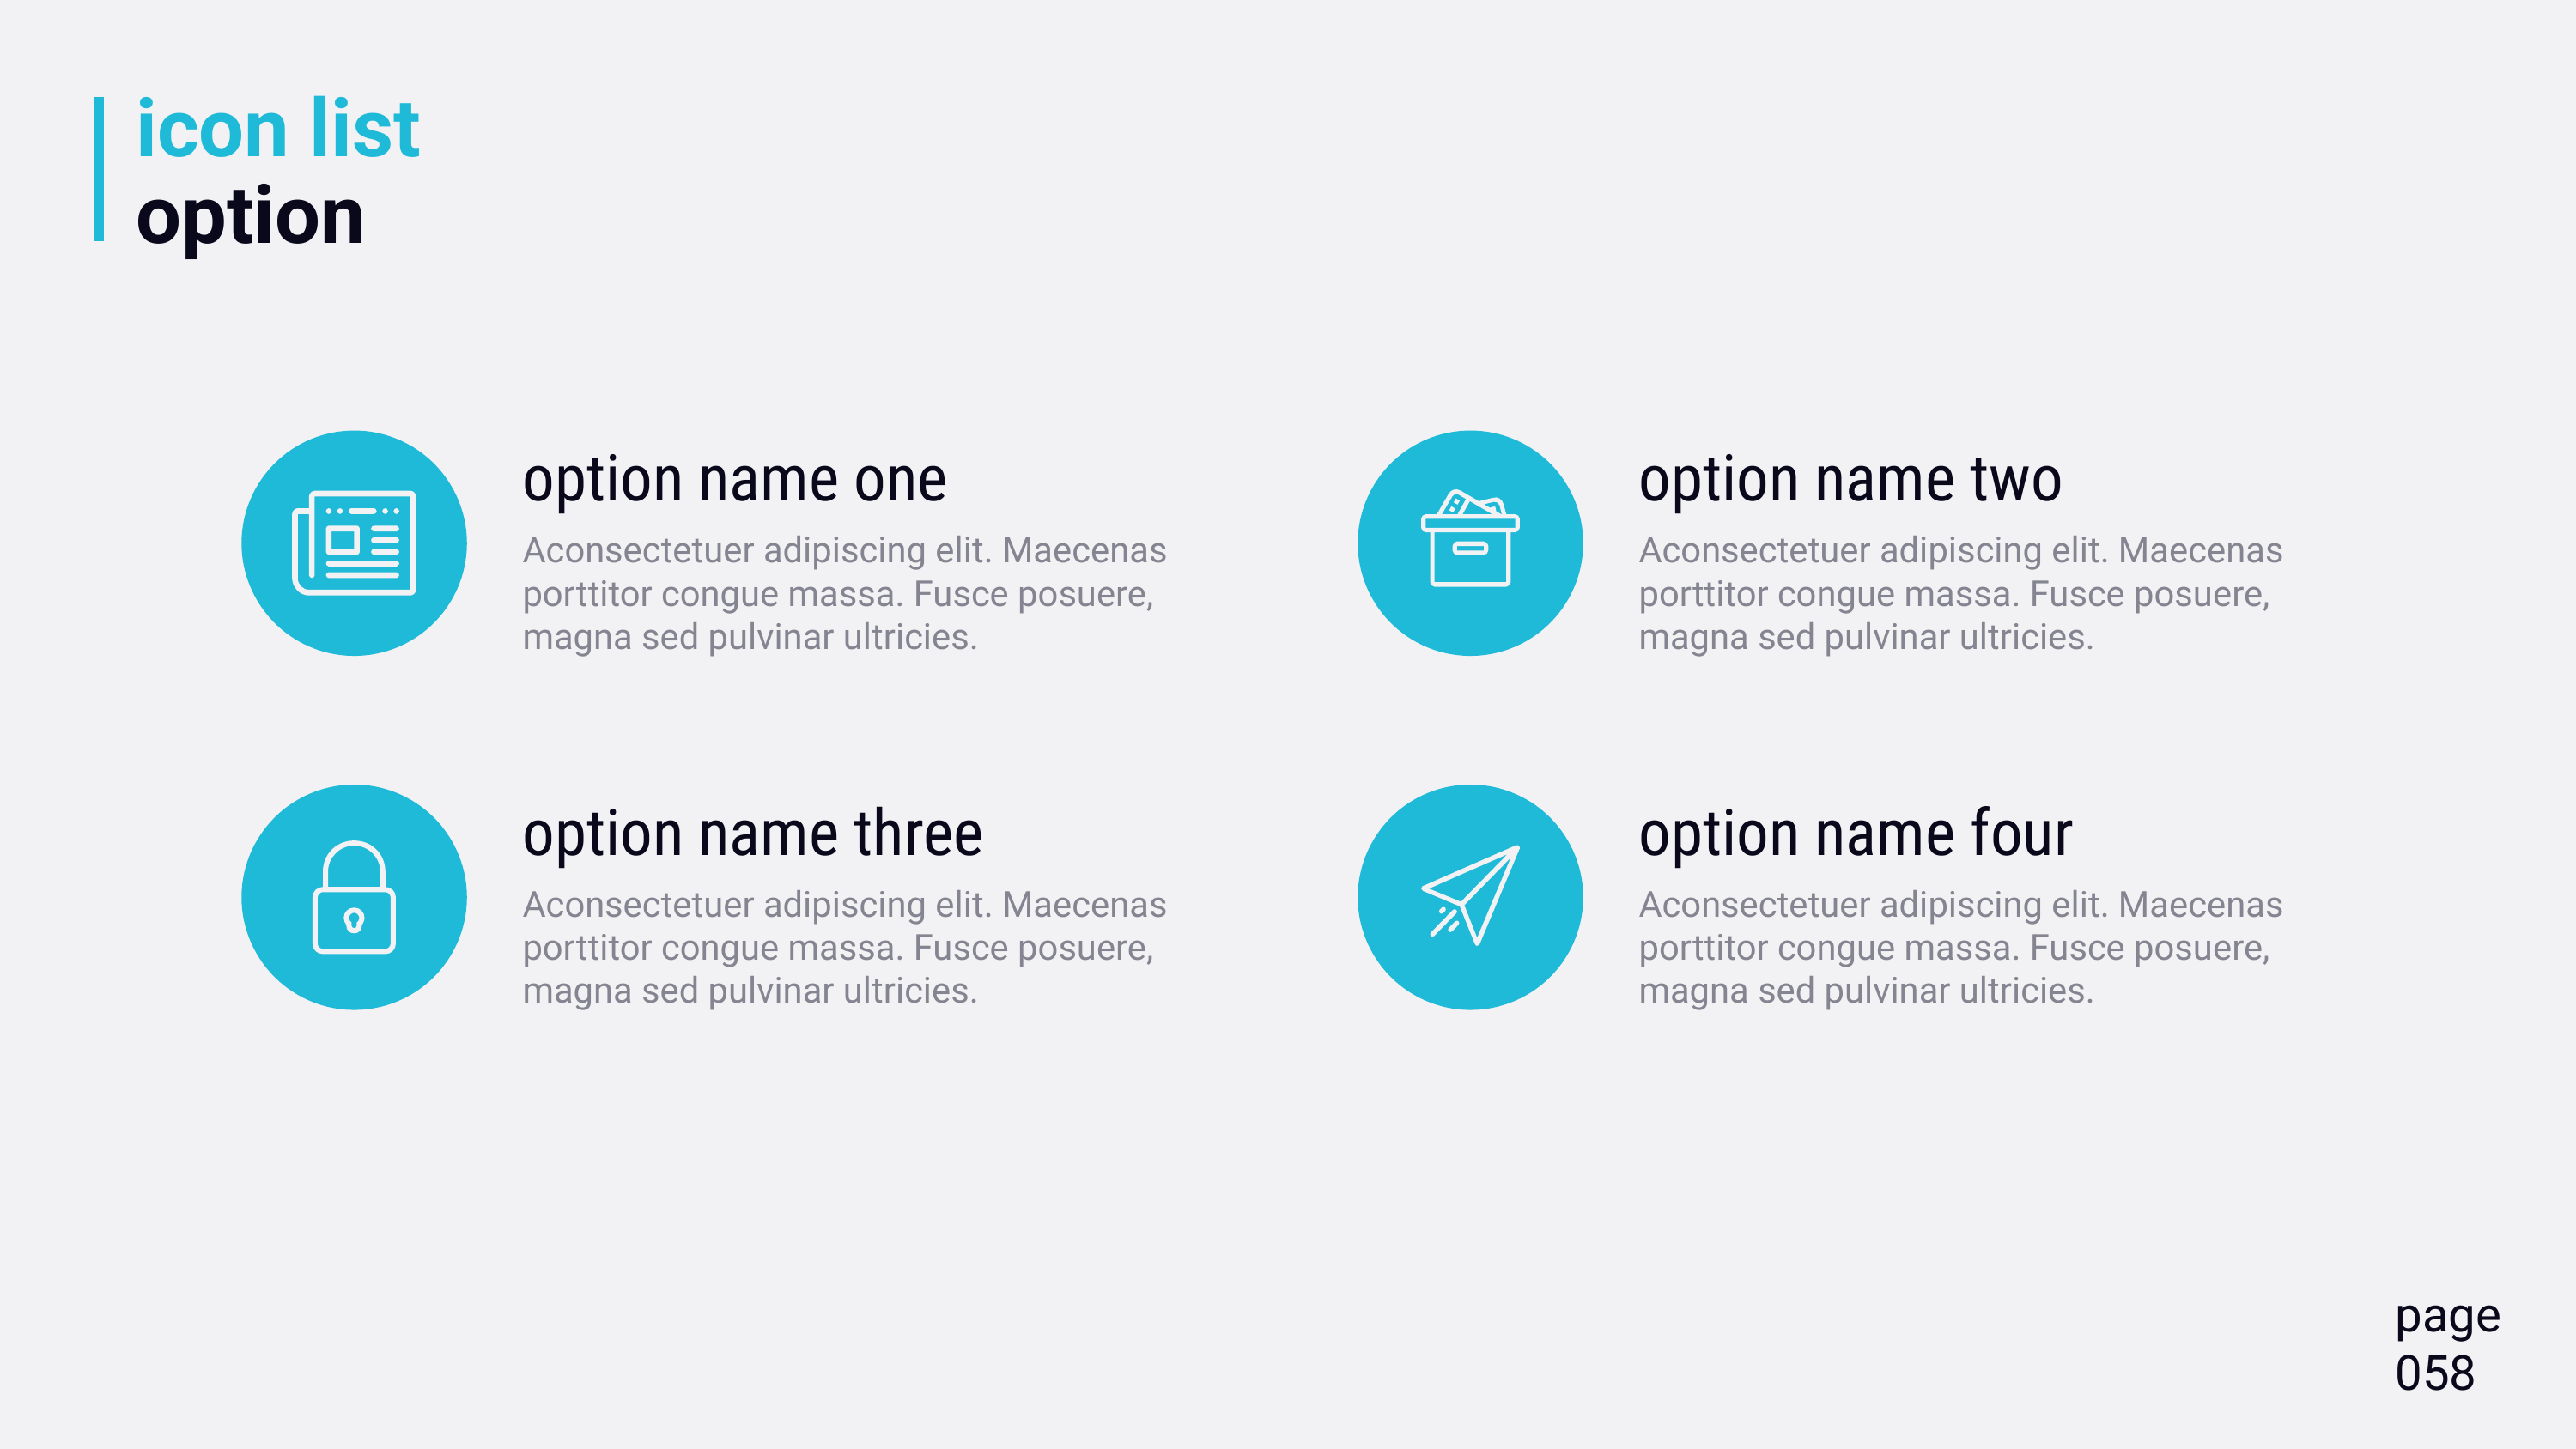

# icon list option

option name one
Aconsectetuer adipiscing elit. Maecenas porttitor congue massa. Fusce posuere, magna sed pulvinar ultricies.

option name two
Aconsectetuer adipiscing elit. Maecenas porttitor congue massa. Fusce posuere, magna sed pulvinar ultricies.

option name three
Aconsectetuer adipiscing elit. Maecenas porttitor congue massa. Fusce posuere, magna sed pulvinar ultricies.

option name four
Aconsectetuer adipiscing elit. Maecenas porttitor congue massa. Fusce posuere, magna sed pulvinar ultricies.
page
058